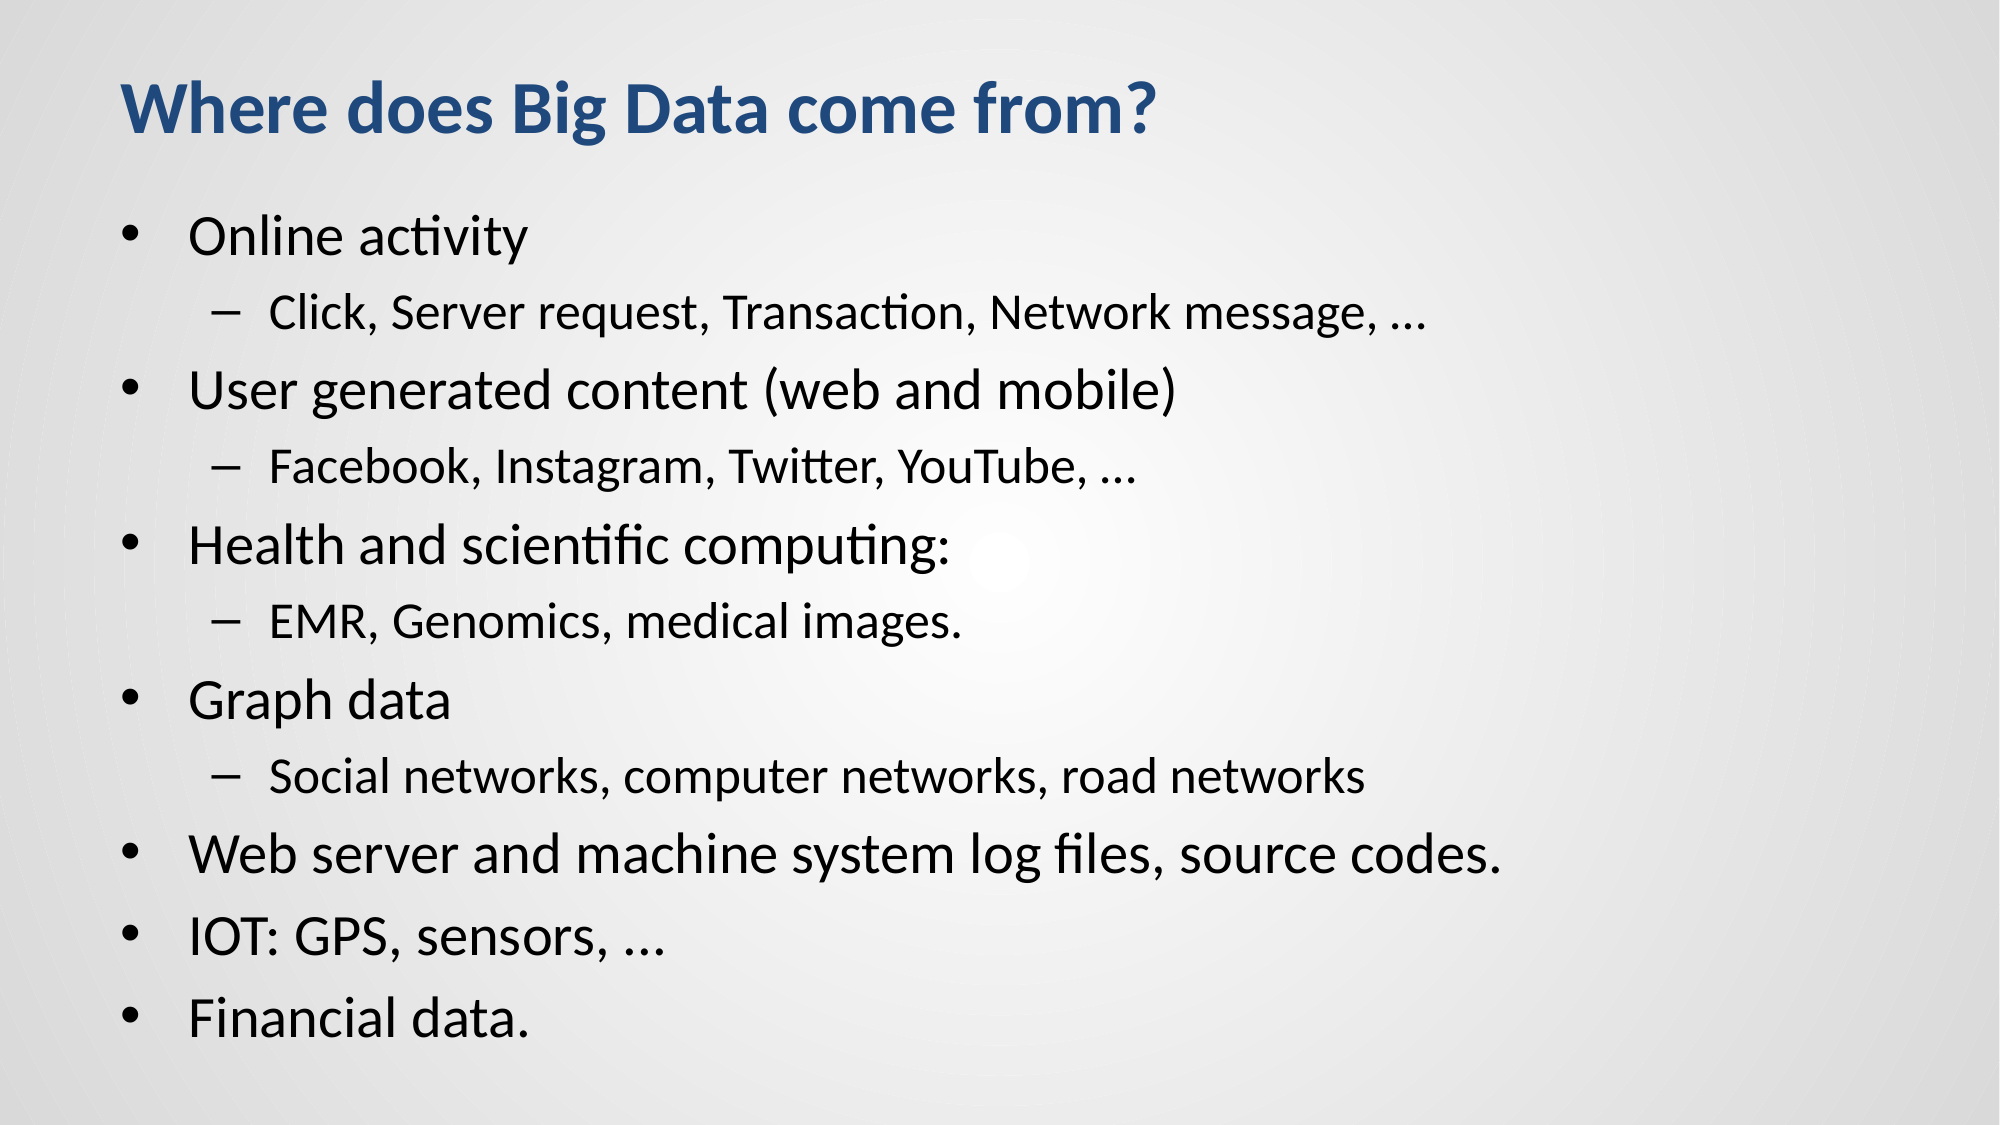

# Where does Big Data come from?
Online activity
Click, Server request, Transaction, Network message, …
User generated content (web and mobile)
Facebook, Instagram, Twitter, YouTube, …
Health and scientific computing:
EMR, Genomics, medical images.
Graph data
Social networks, computer networks, road networks
Web server and machine system log files, source codes.
IOT: GPS, sensors, ...
Financial data.